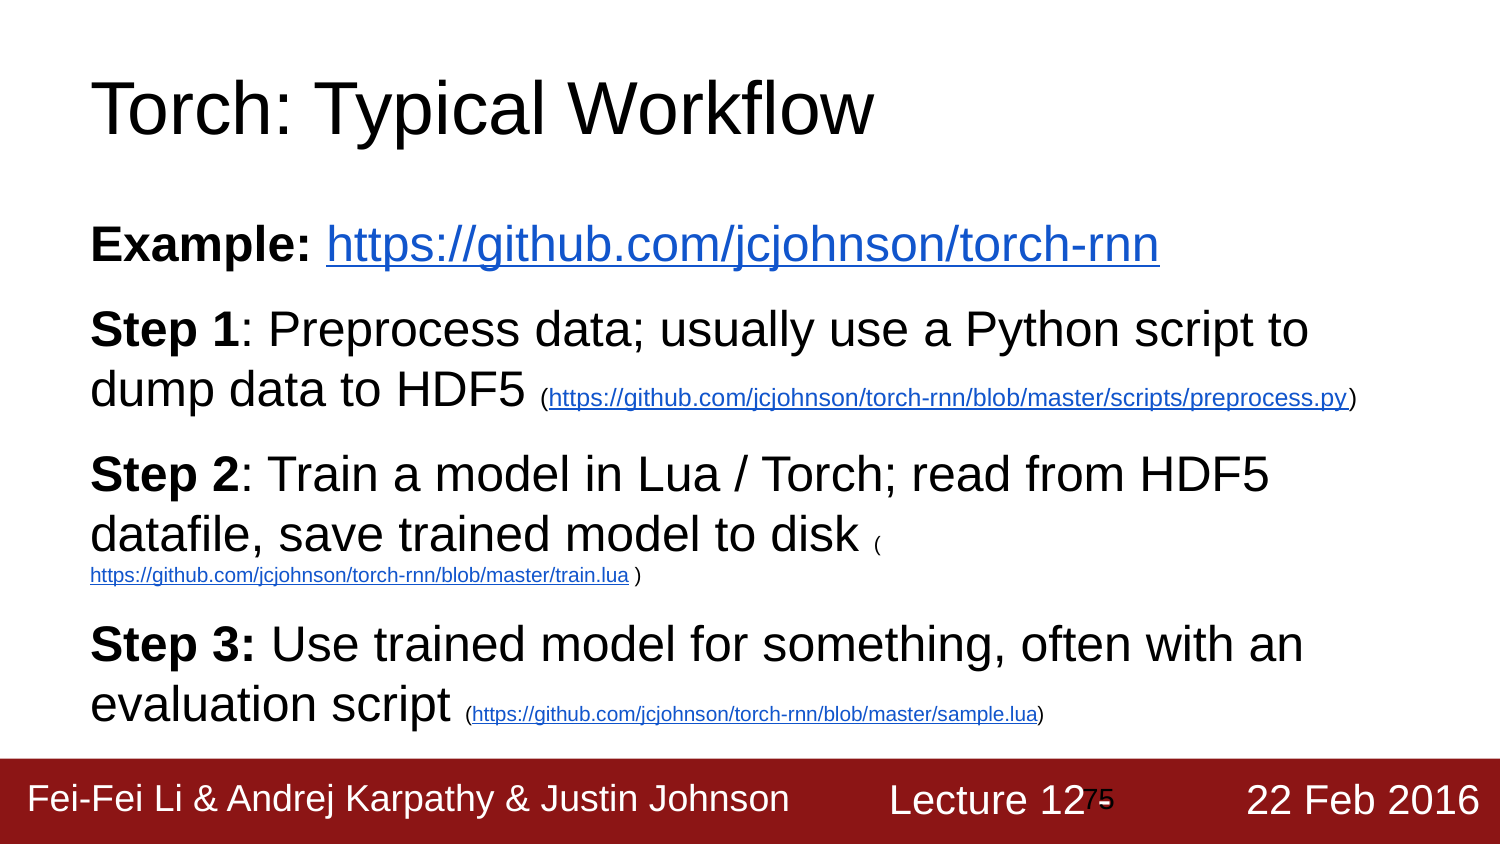

# Torch: Typical Workflow
Example: https://github.com/jcjohnson/torch-rnn

Step 1: Preprocess data; usually use a Python script to dump data to HDF5 (https://github.com/jcjohnson/torch-rnn/blob/master/scripts/preprocess.py)

Step 2: Train a model in Lua / Torch; read from HDF5 datafile, save trained model to disk (https://github.com/jcjohnson/torch-rnn/blob/master/train.lua )

Step 3: Use trained model for something, often with an evaluation script (https://github.com/jcjohnson/torch-rnn/blob/master/sample.lua)
75